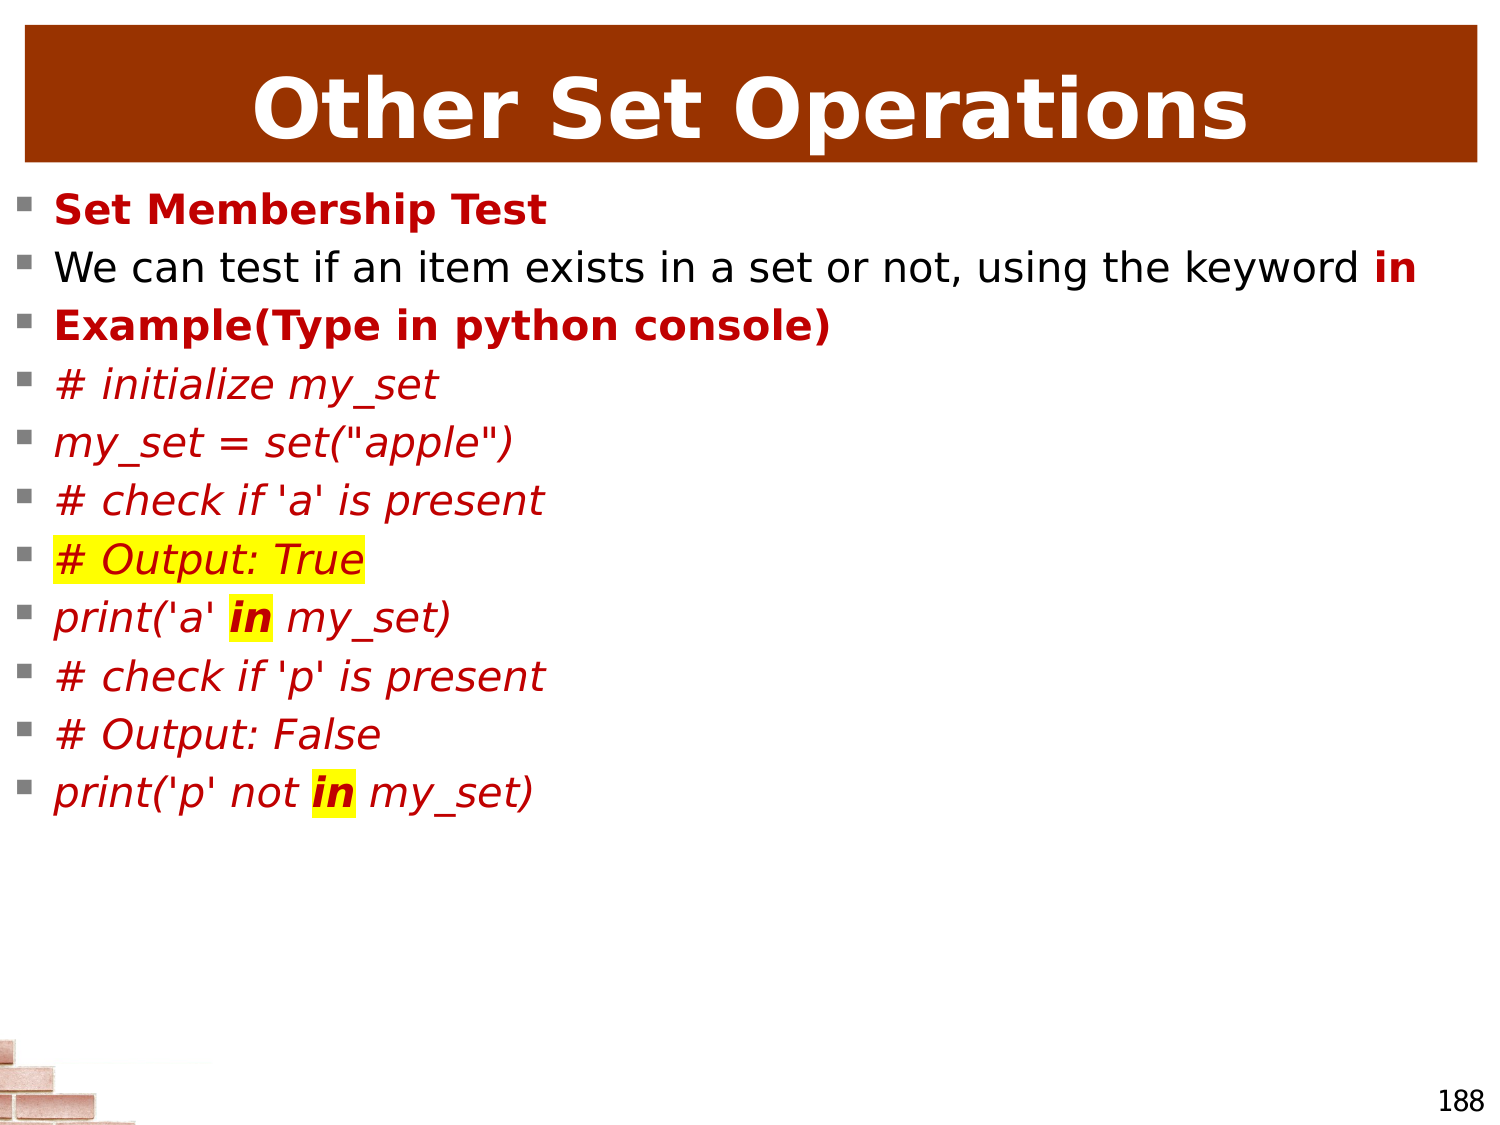

# Other Set Operations
Set Membership Test
We can test if an item exists in a set or not, using the keyword in
Example(Type in python console)
# initialize my_set
my_set = set("apple")
# check if 'a' is present
# Output: True
print('a' in my_set)
# check if 'p' is present
# Output: False
print('p' not in my_set)

188